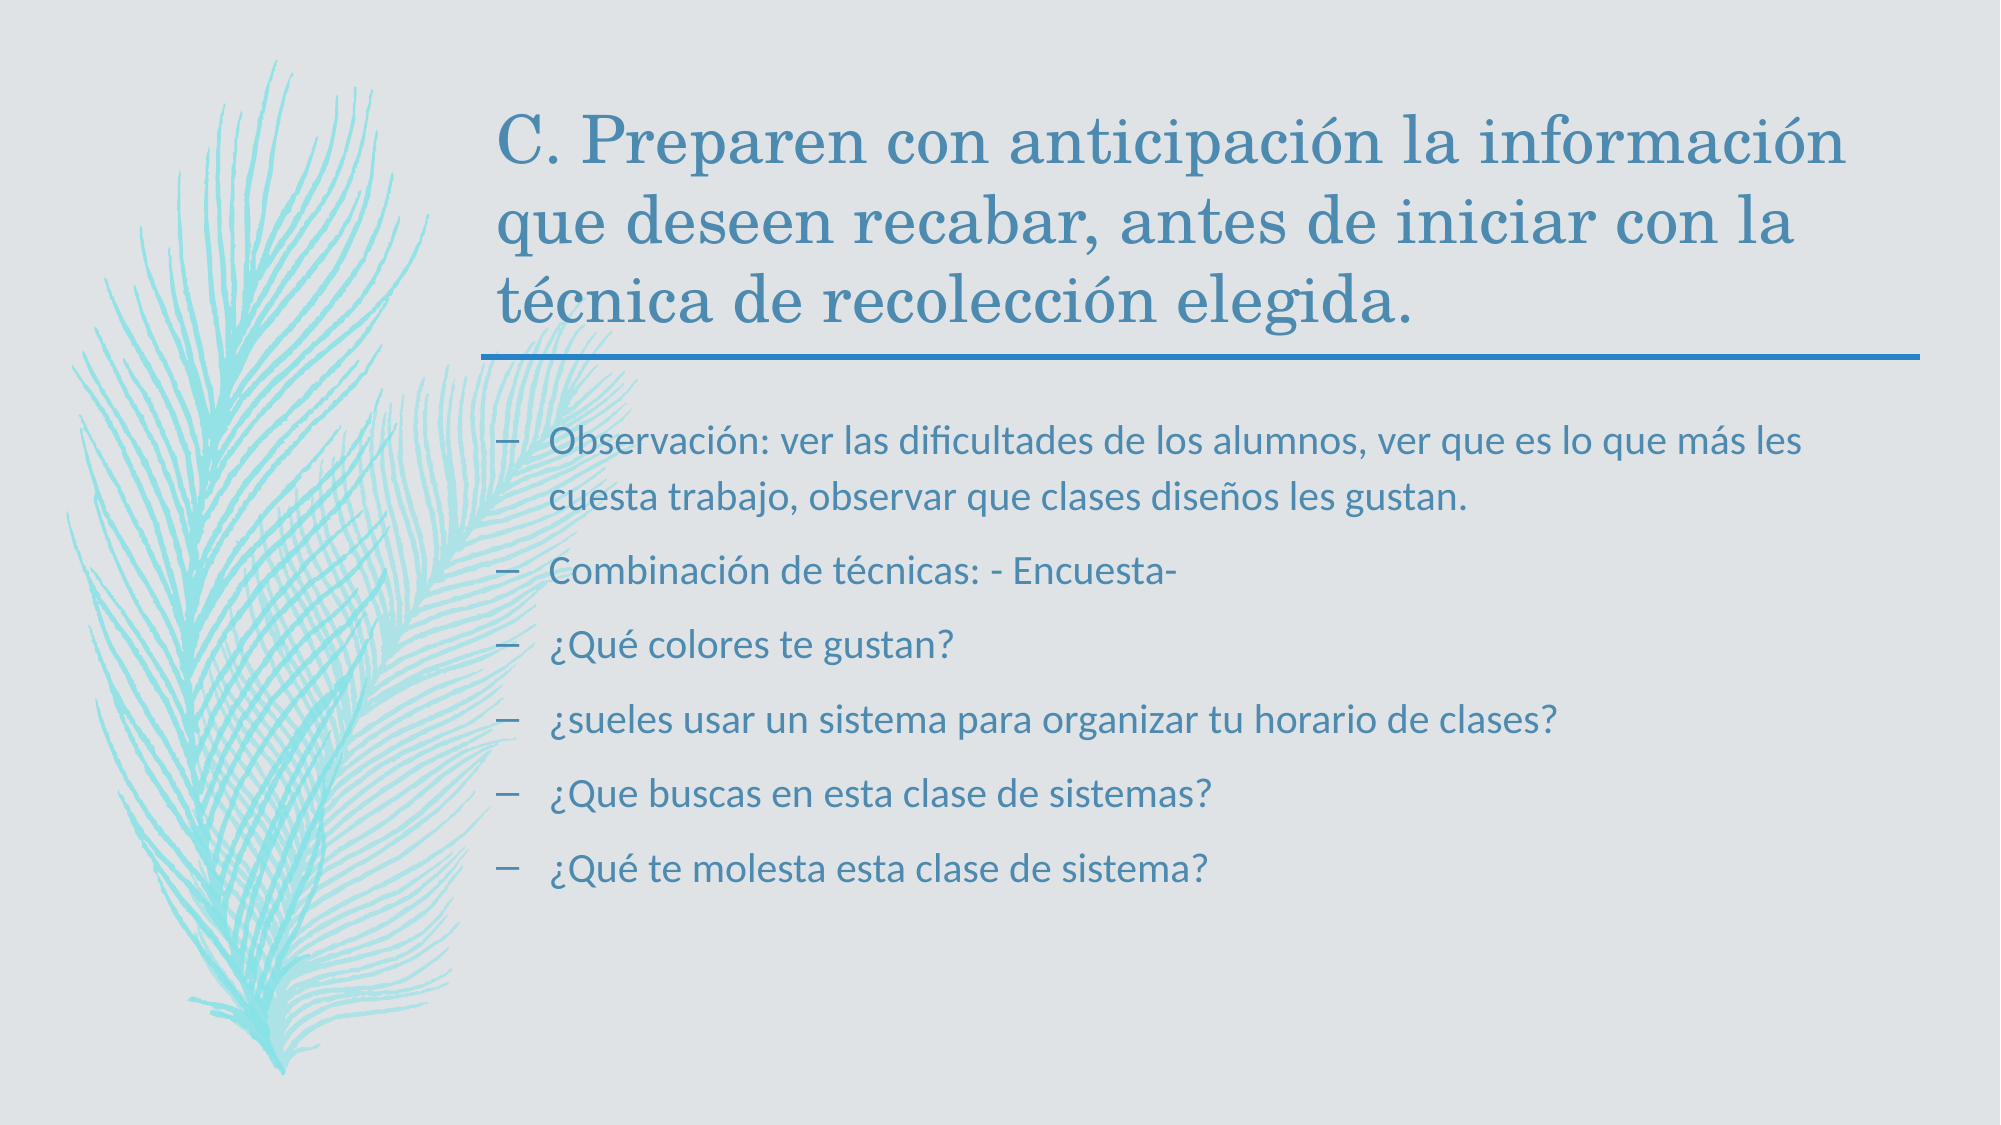

# C. Preparen con anticipación la información que deseen recabar, antes de iniciar con la técnica de recolección elegida.
Observación: ver las dificultades de los alumnos, ver que es lo que más les cuesta trabajo, observar que clases diseños les gustan.
Combinación de técnicas: - Encuesta-
¿Qué colores te gustan?
¿sueles usar un sistema para organizar tu horario de clases?
¿Que buscas en esta clase de sistemas?
¿Qué te molesta esta clase de sistema?